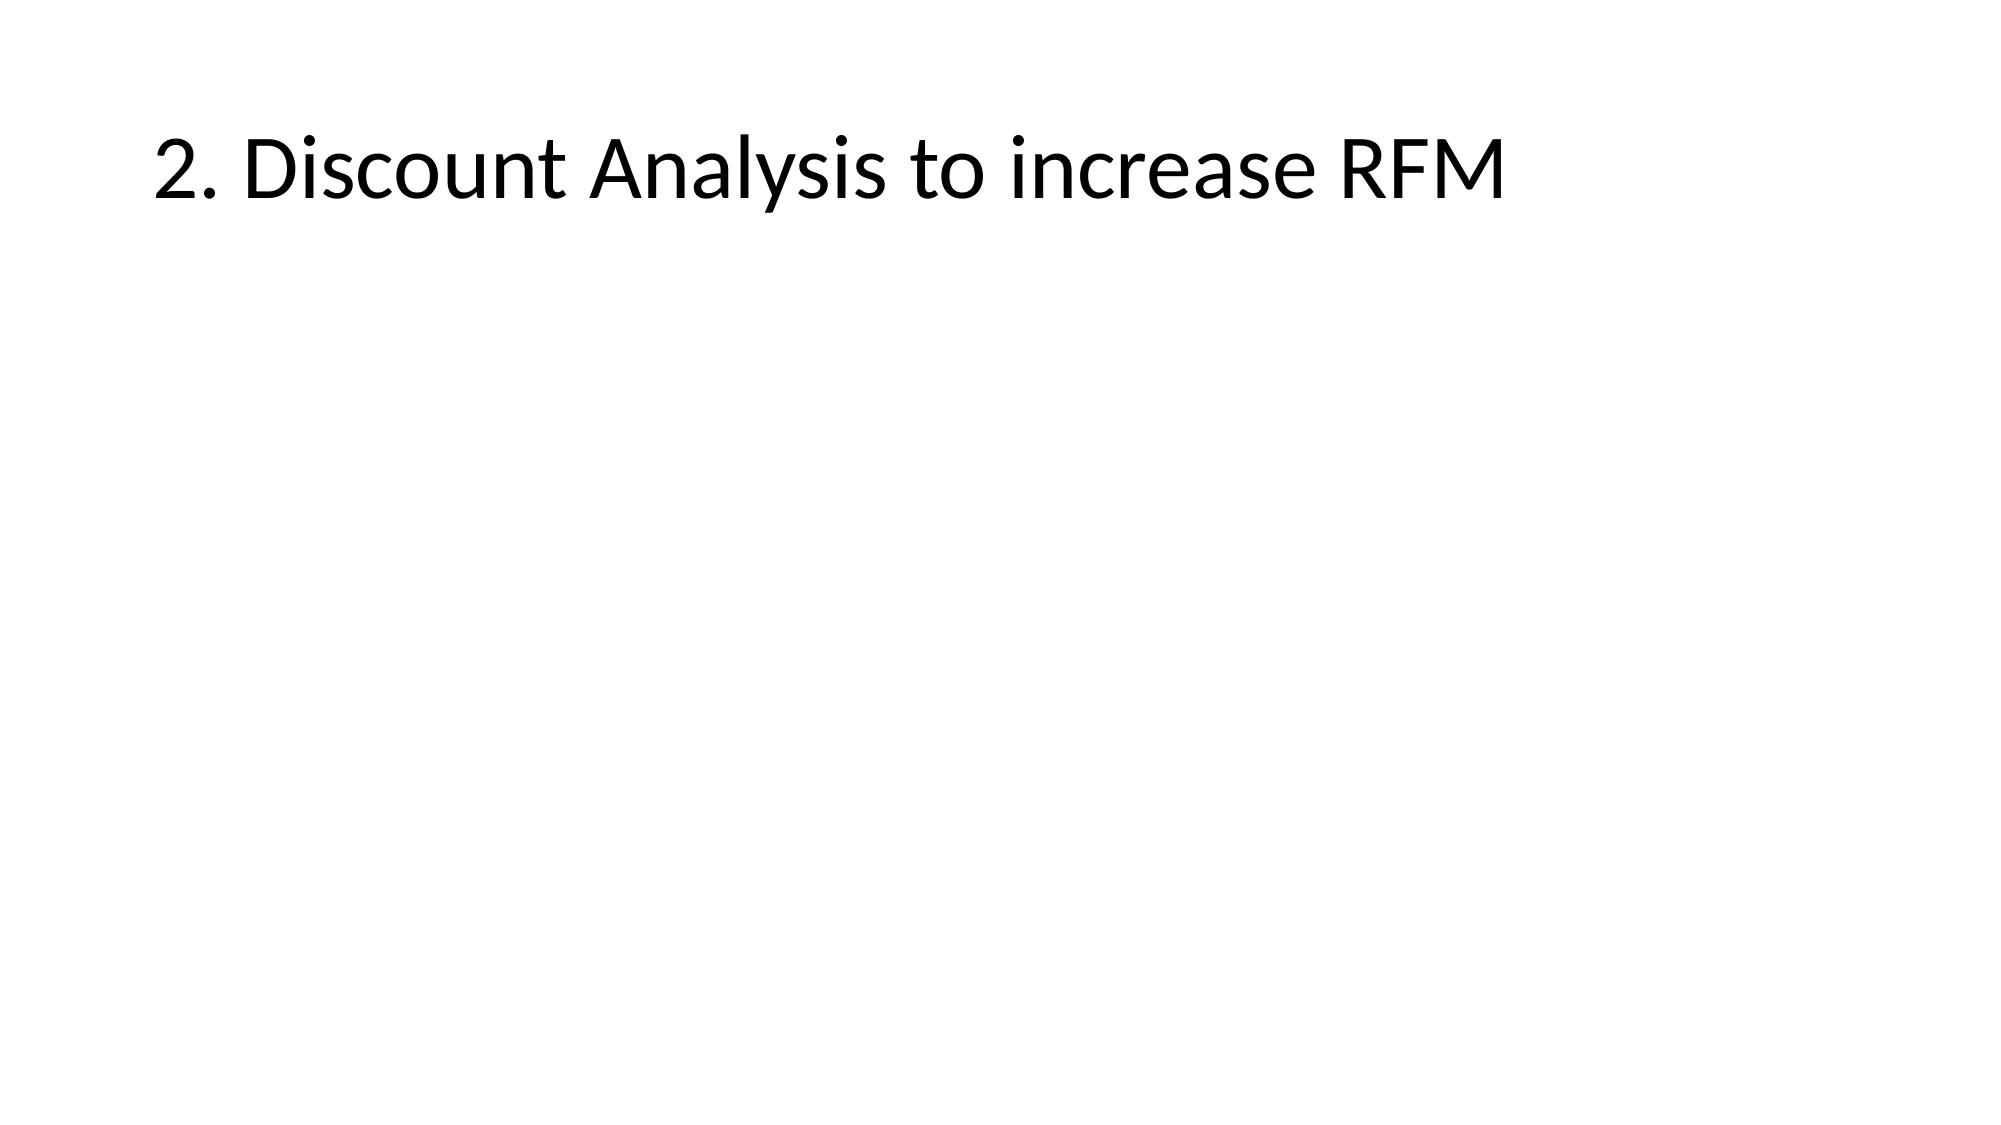

# 2. Discount Analysis to increase RFM